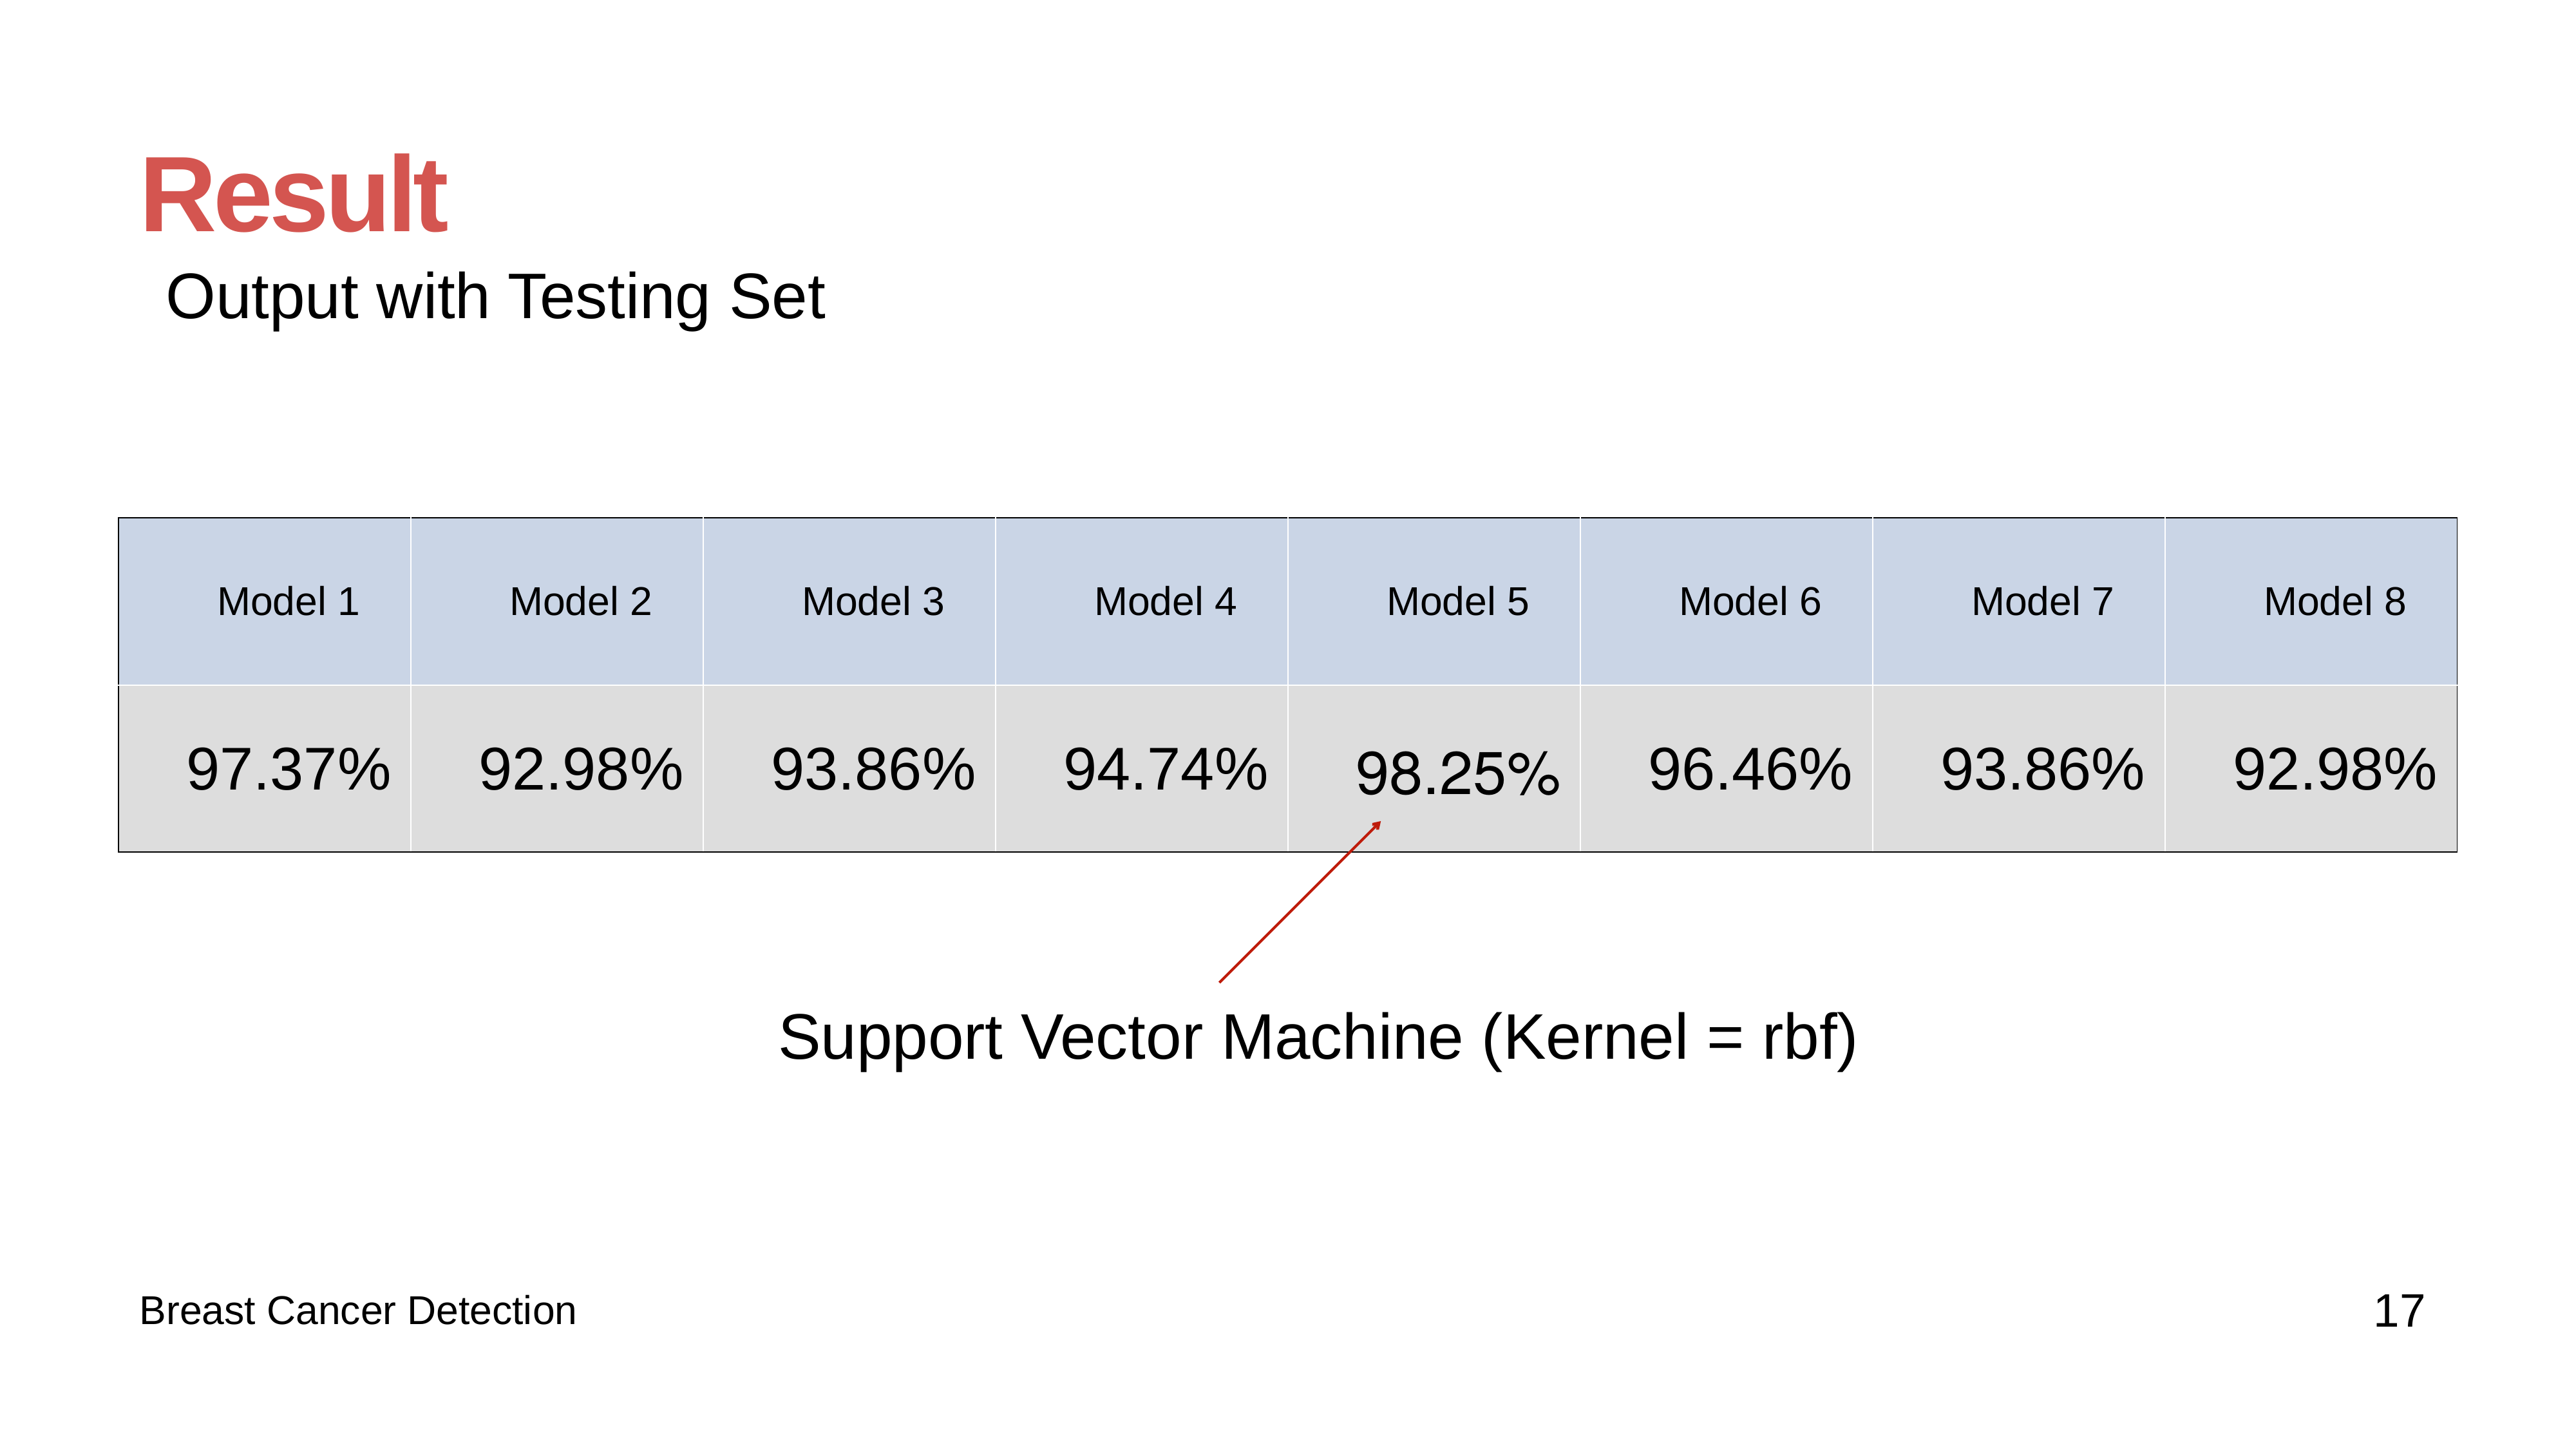

Result
Output with Testing Set
| Model 1 | Model 2 | Model 3 | Model 4 | Model 5 | Model 6 | Model 7 | Model 8 |
| --- | --- | --- | --- | --- | --- | --- | --- |
| 97.37% | 92.98% | 93.86% | 94.74% | 98.25% | 96.46% | 93.86% | 92.98% |

Support Vector Machine (Kernel = rbf)
17
Breast Cancer Detection